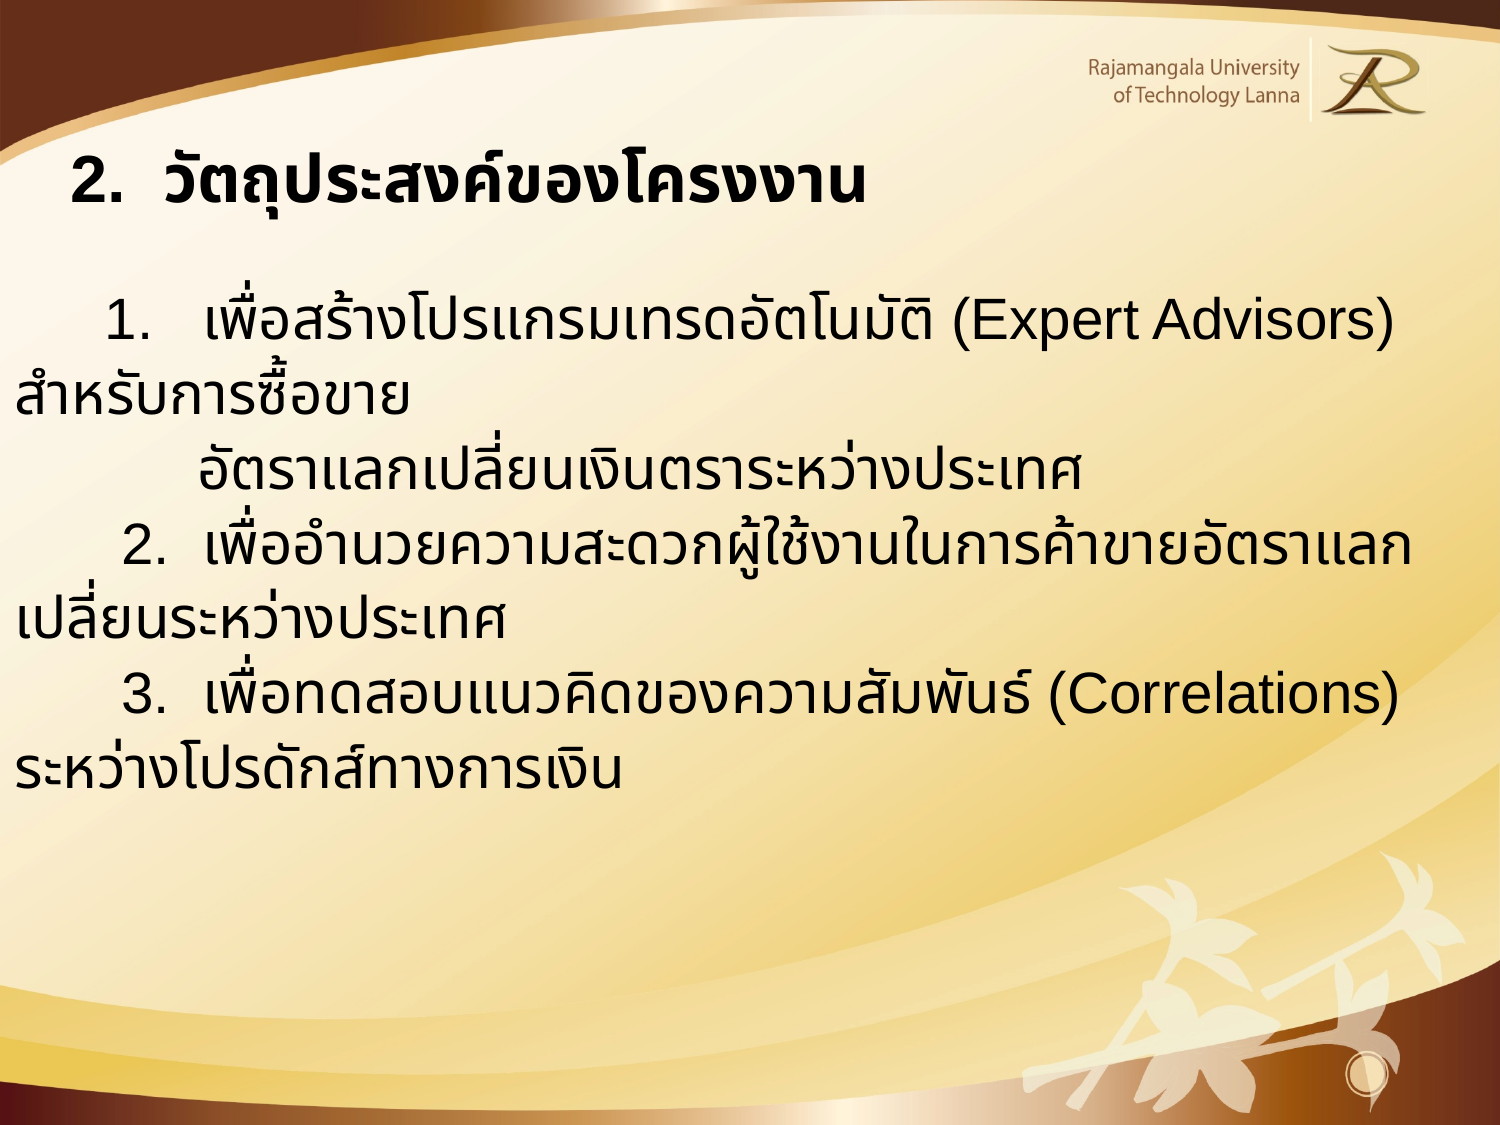

# 2.  วัตถุประสงค์ของโครงงาน
1.   เพื่อสร้างโปรแกรมเทรดอัตโนมัติ (Expert Advisors) สำหรับการซื้อขาย
            อัตราแลกเปลี่ยนเงินตราระหว่างประเทศ
       2.  เพื่ออำนวยความสะดวกผู้ใช้งานในการค้าขายอัตราแลกเปลี่ยนระหว่างประเทศ
       3.  เพื่อทดสอบแนวคิดของความสัมพันธ์ (Correlations) ระหว่างโปรดักส์ทางการเงิน
6